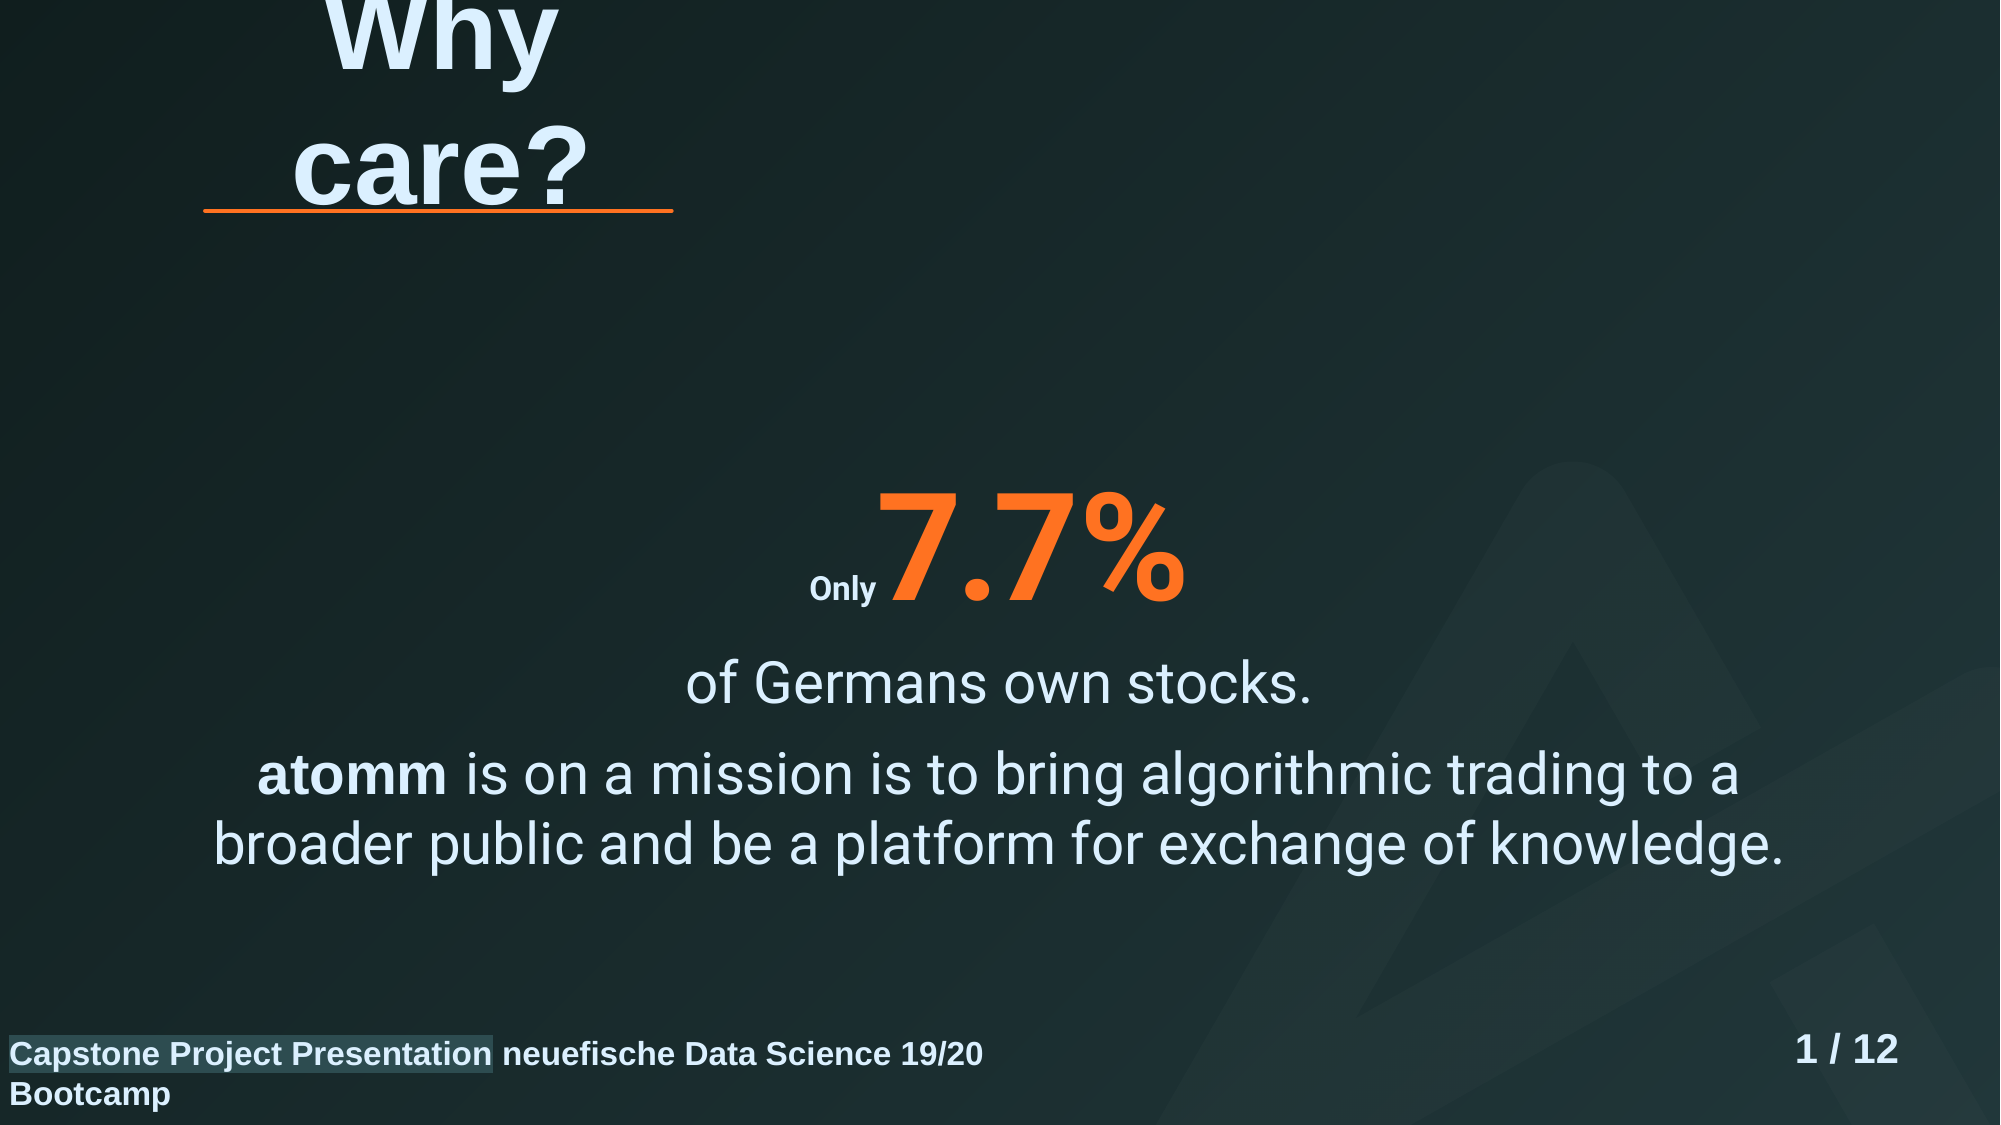

Why care?
# Only7.7%
of Germans own stocks.
atomm is on a mission is to bring algorithmic trading to a broader public and be a platform for exchange of knowledge.
1 / 12
Capstone Project Presentation neuefische Data Science 19/20 Bootcamp